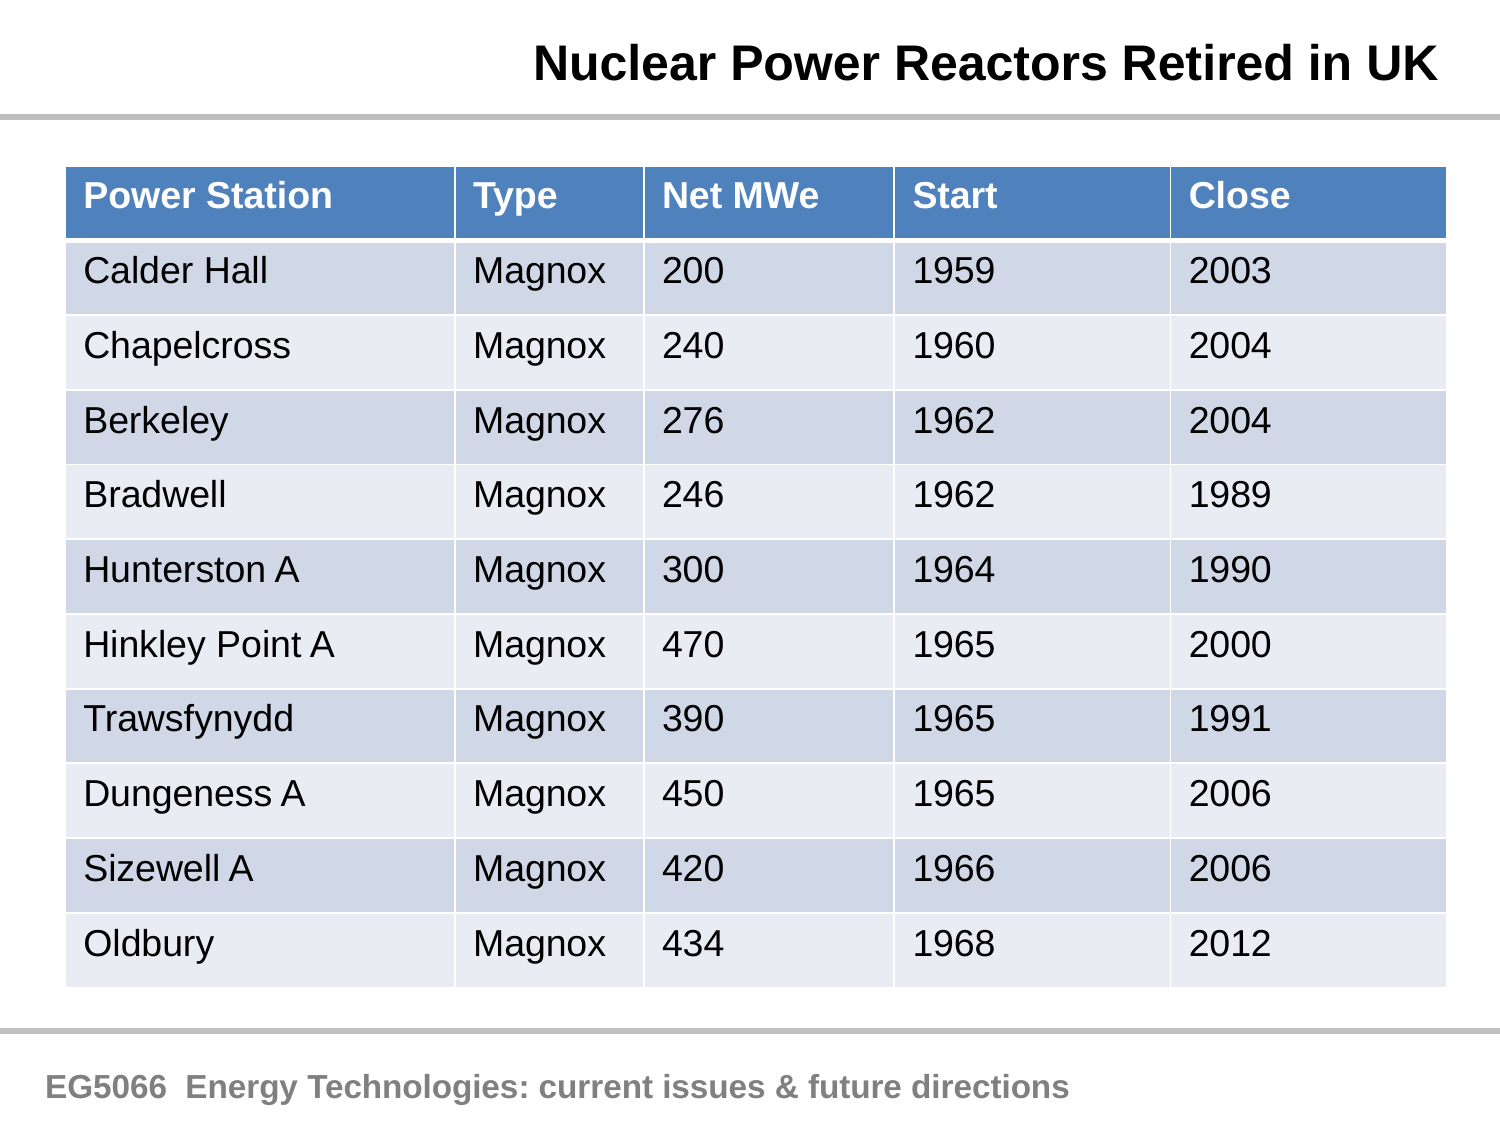

Nuclear Power Reactors Retired in UK
| Power Station | Type | Net MWe | Start | Close |
| --- | --- | --- | --- | --- |
| Calder Hall | Magnox | 200 | 1959 | 2003 |
| Chapelcross | Magnox | 240 | 1960 | 2004 |
| Berkeley | Magnox | 276 | 1962 | 2004 |
| Bradwell | Magnox | 246 | 1962 | 1989 |
| Hunterston A | Magnox | 300 | 1964 | 1990 |
| Hinkley Point A | Magnox | 470 | 1965 | 2000 |
| Trawsfynydd | Magnox | 390 | 1965 | 1991 |
| Dungeness A | Magnox | 450 | 1965 | 2006 |
| Sizewell A | Magnox | 420 | 1966 | 2006 |
| Oldbury | Magnox | 434 | 1968 | 2012 |